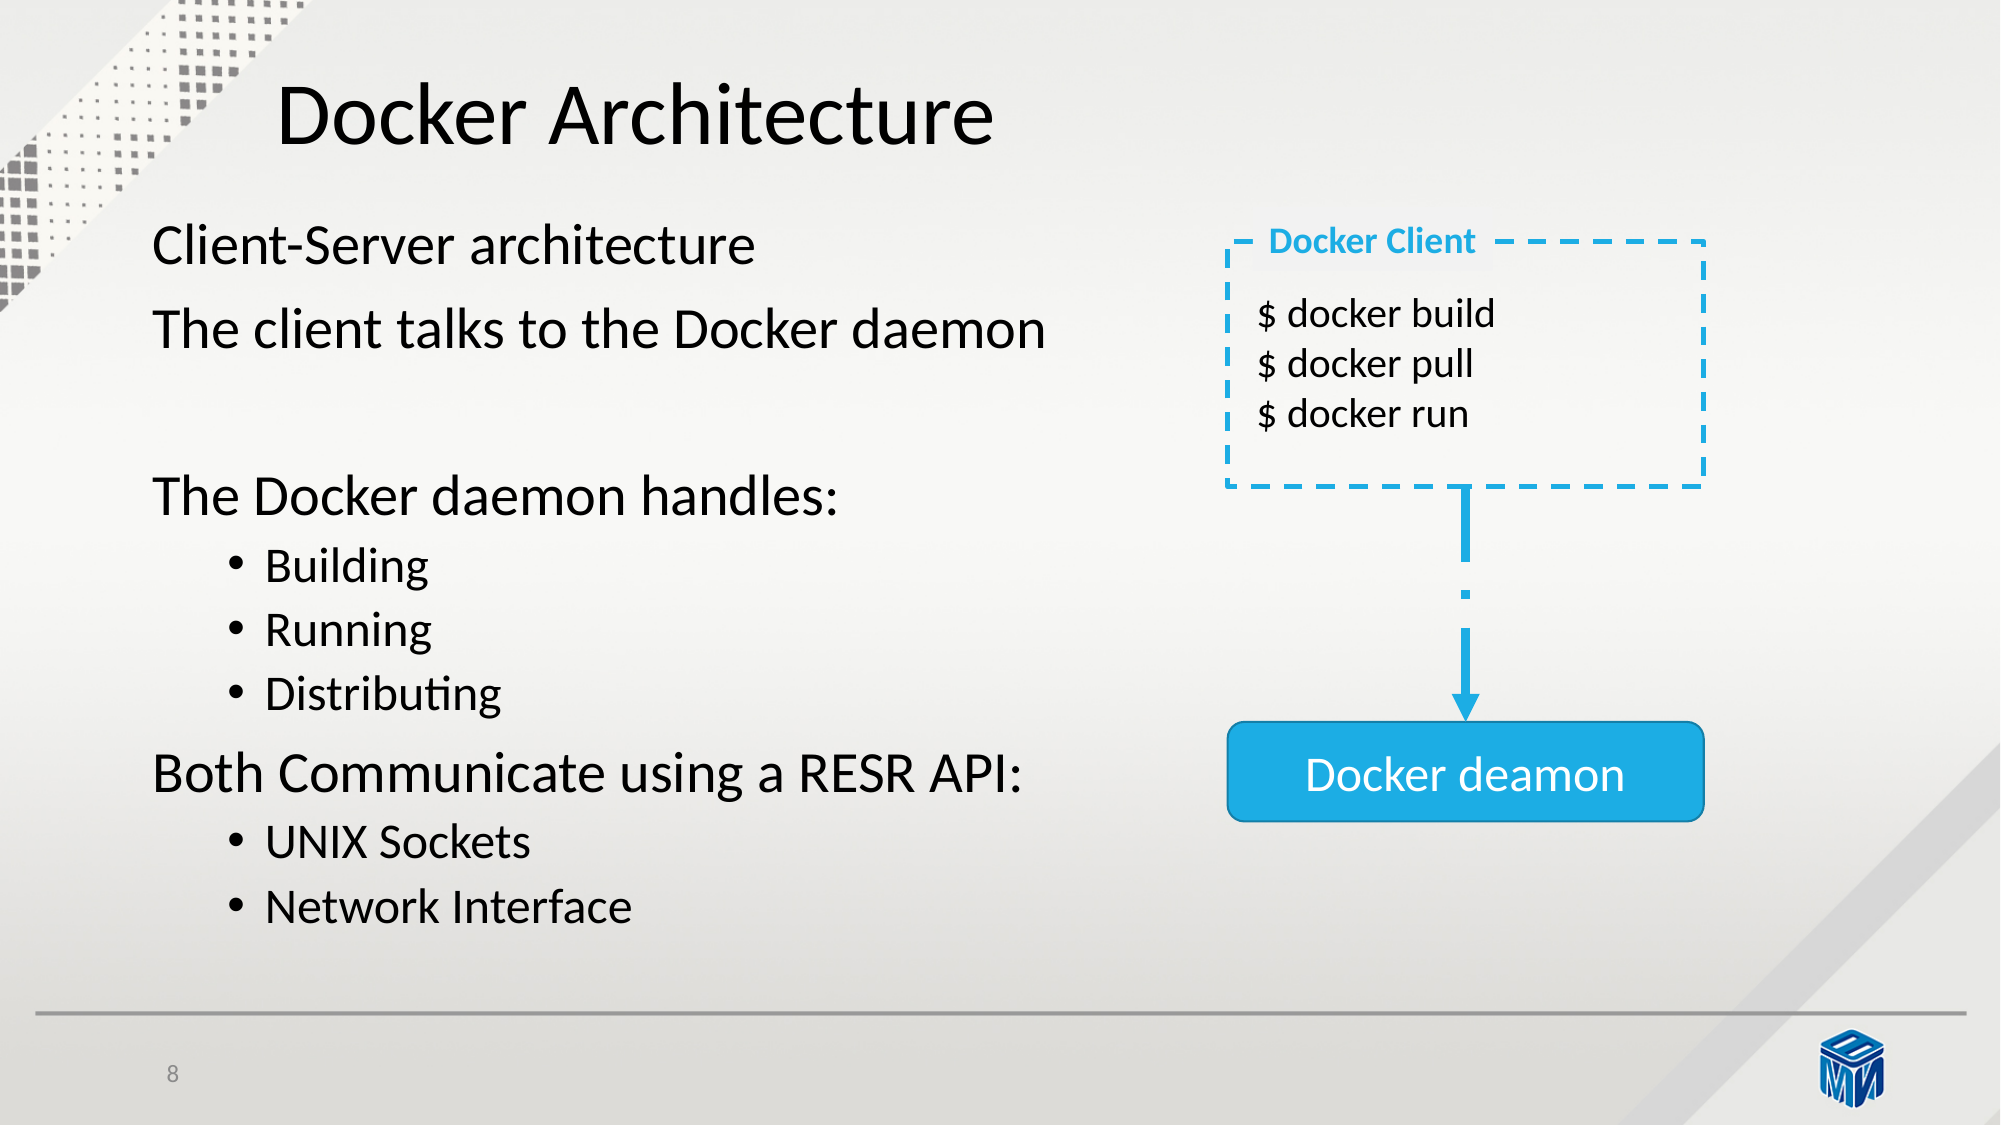

# Docker Architecture
Client-Server architecture
The client talks to the Docker daemon

The Docker daemon handles:
Building
Running
Distributing
Both Communicate using a RESR API:
UNIX Sockets
Network Interface
Docker Client

$ docker build
$ docker pull
$ docker run
Docker deamon
8